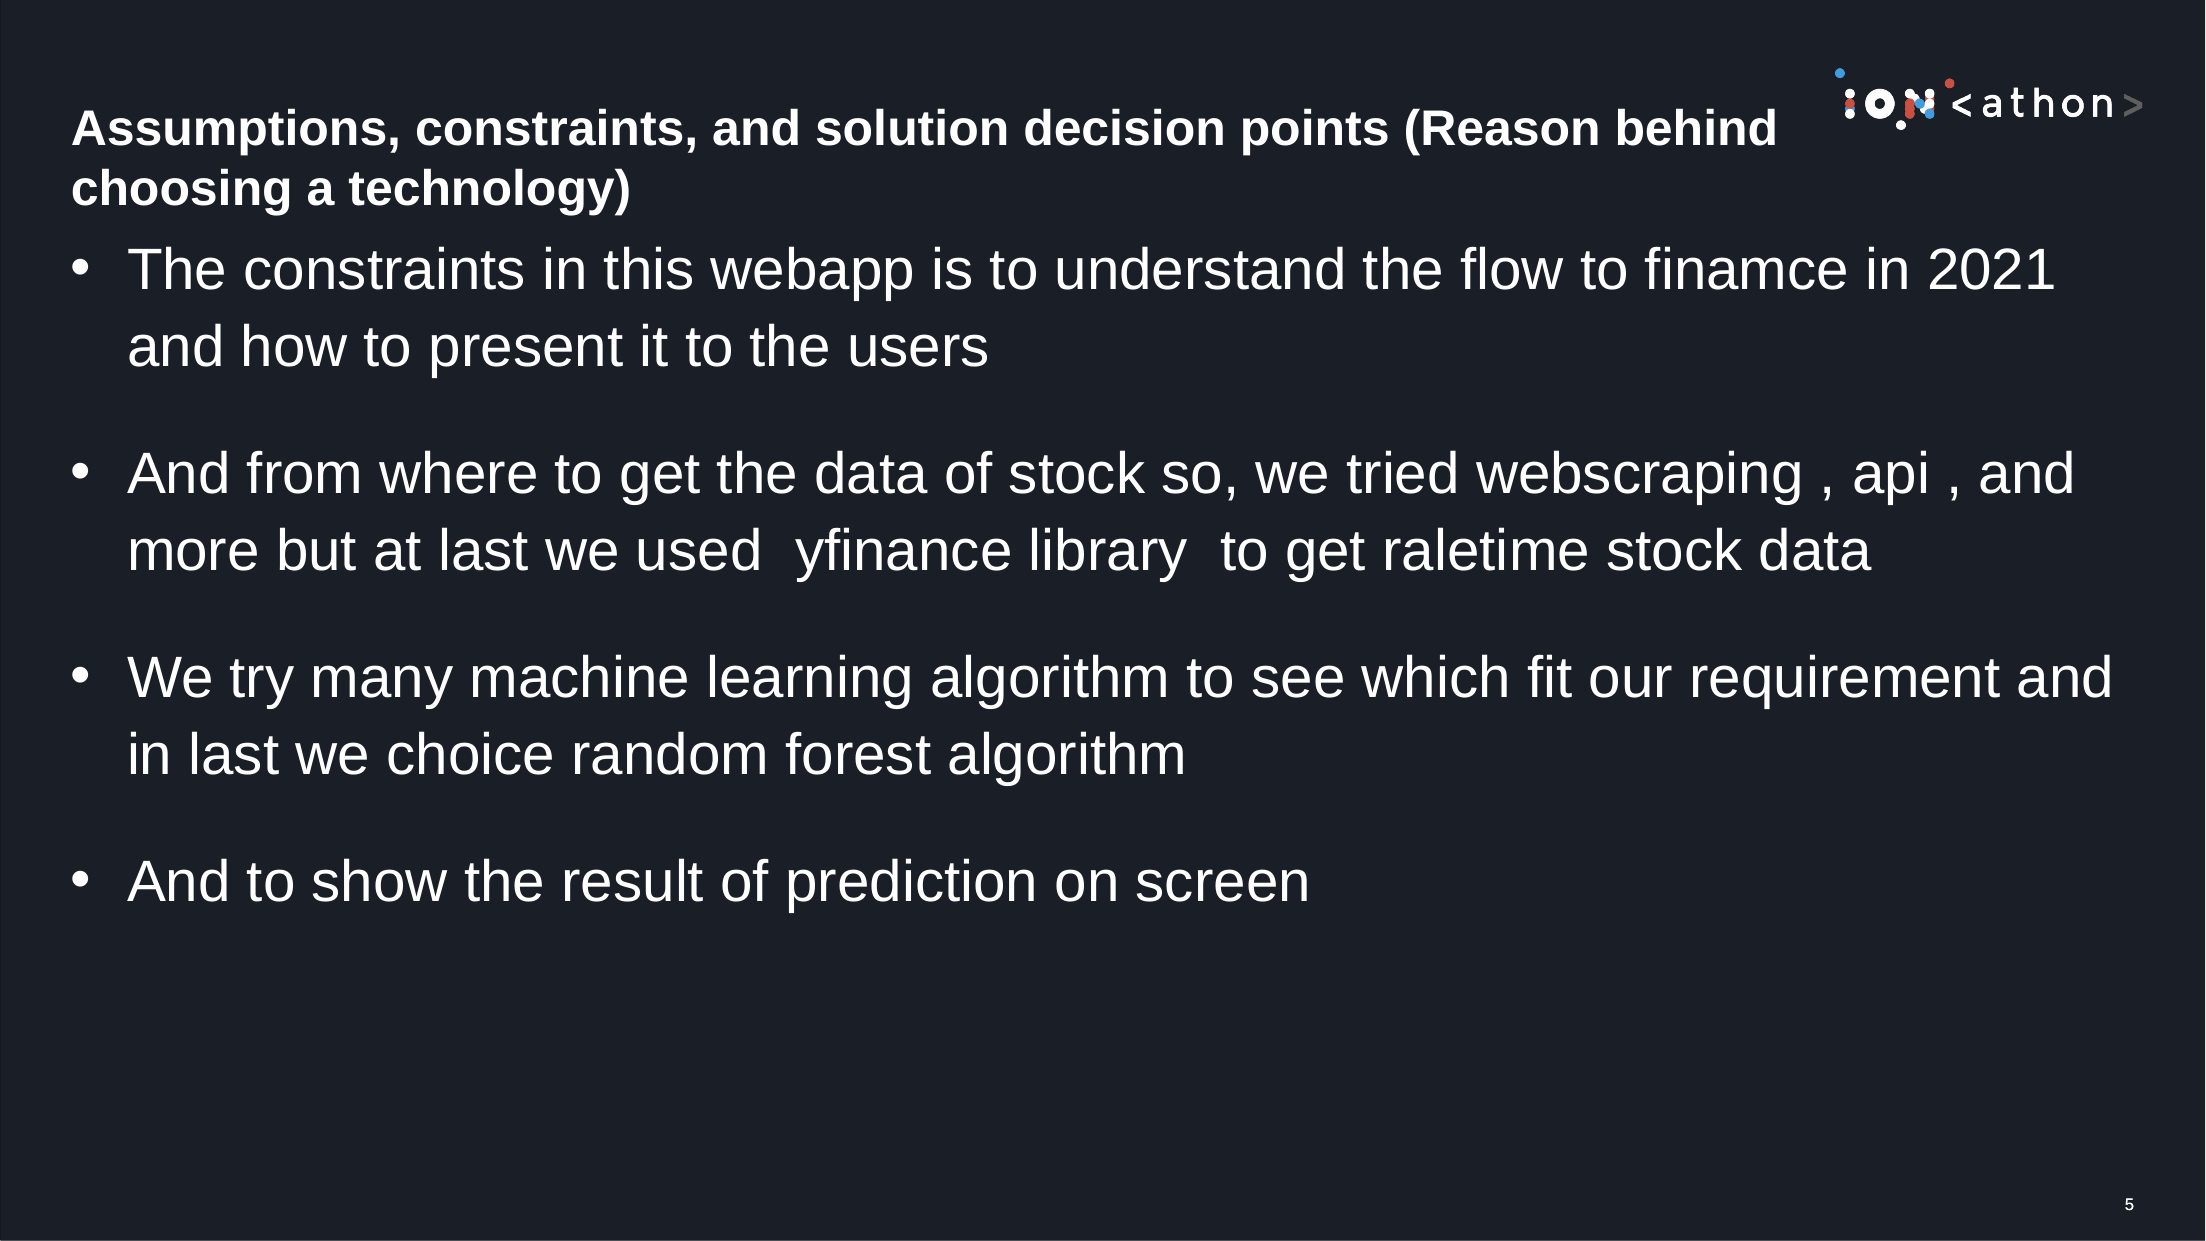

# Assumptions, constraints, and solution decision points (Reason behind choosing a technology)
The constraints in this webapp is to understand the flow to finamce in 2021 and how to present it to the users
And from where to get the data of stock so, we tried webscraping , api , and more but at last we used  yfinance library  to get raletime stock data
We try many machine learning algorithm to see which fit our requirement and in last we choice random forest algorithm
And to show the result of prediction on screen